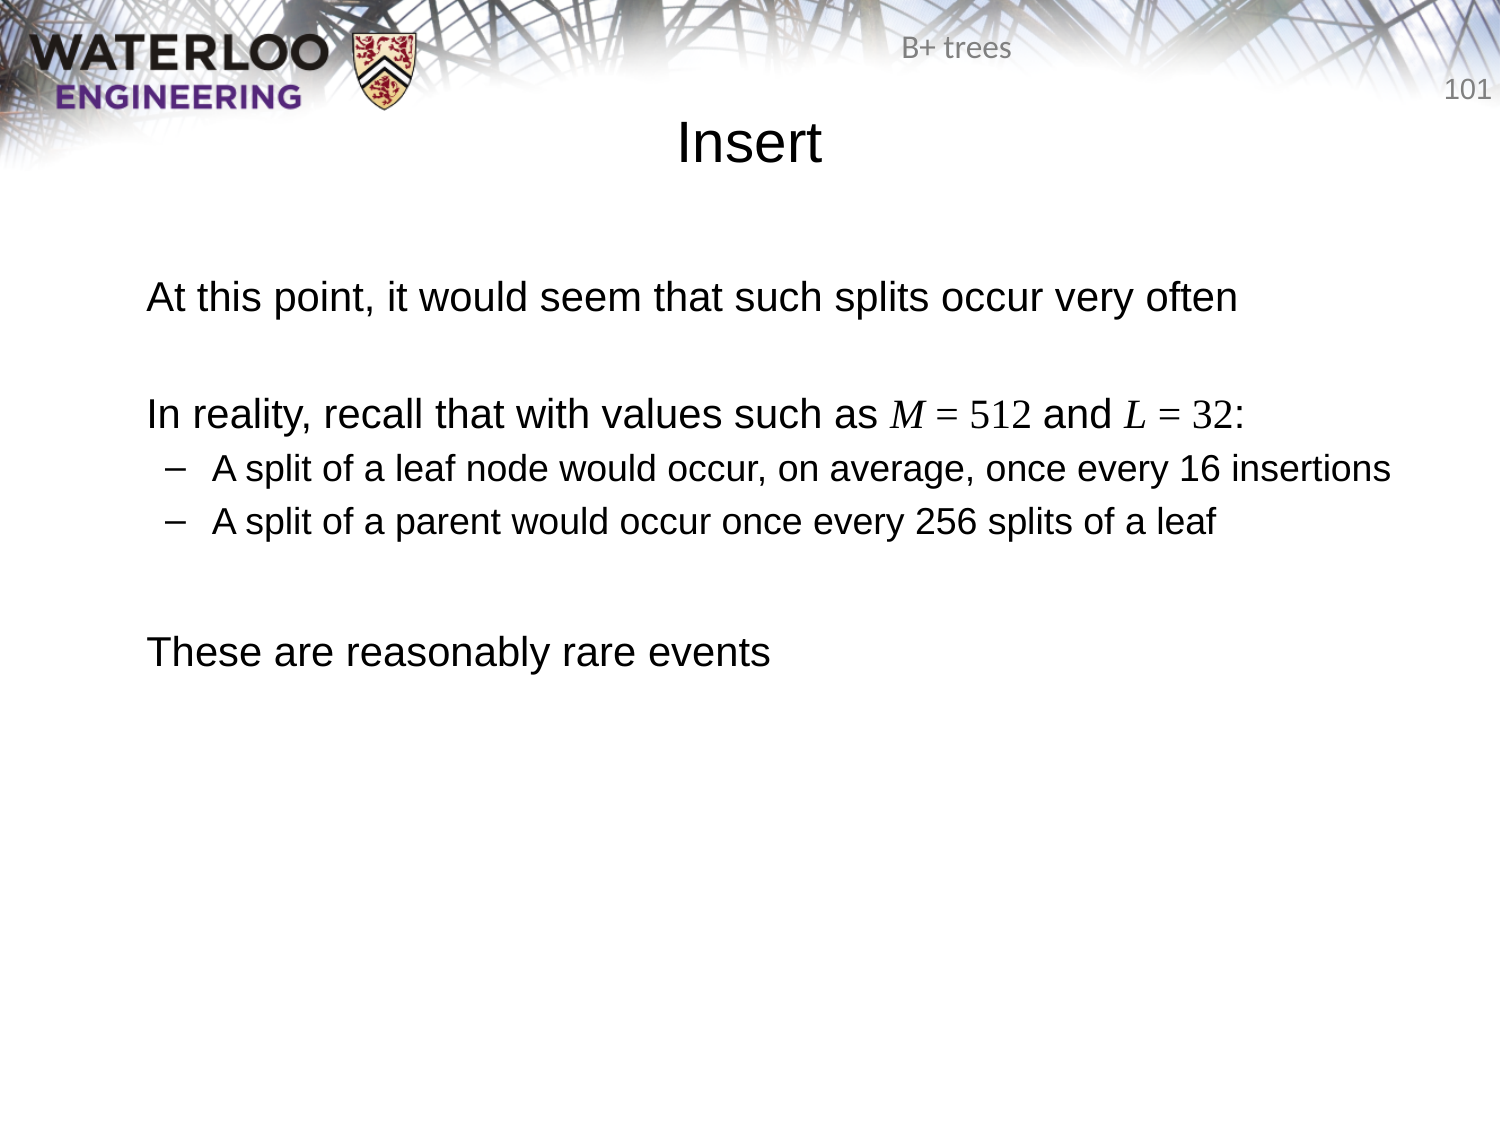

# Insert
	At this point, it would seem that such splits occur very often

	In reality, recall that with values such as M = 512 and L = 32:
A split of a leaf node would occur, on average, once every 16 insertions
A split of a parent would occur once every 256 splits of a leaf

	These are reasonably rare events